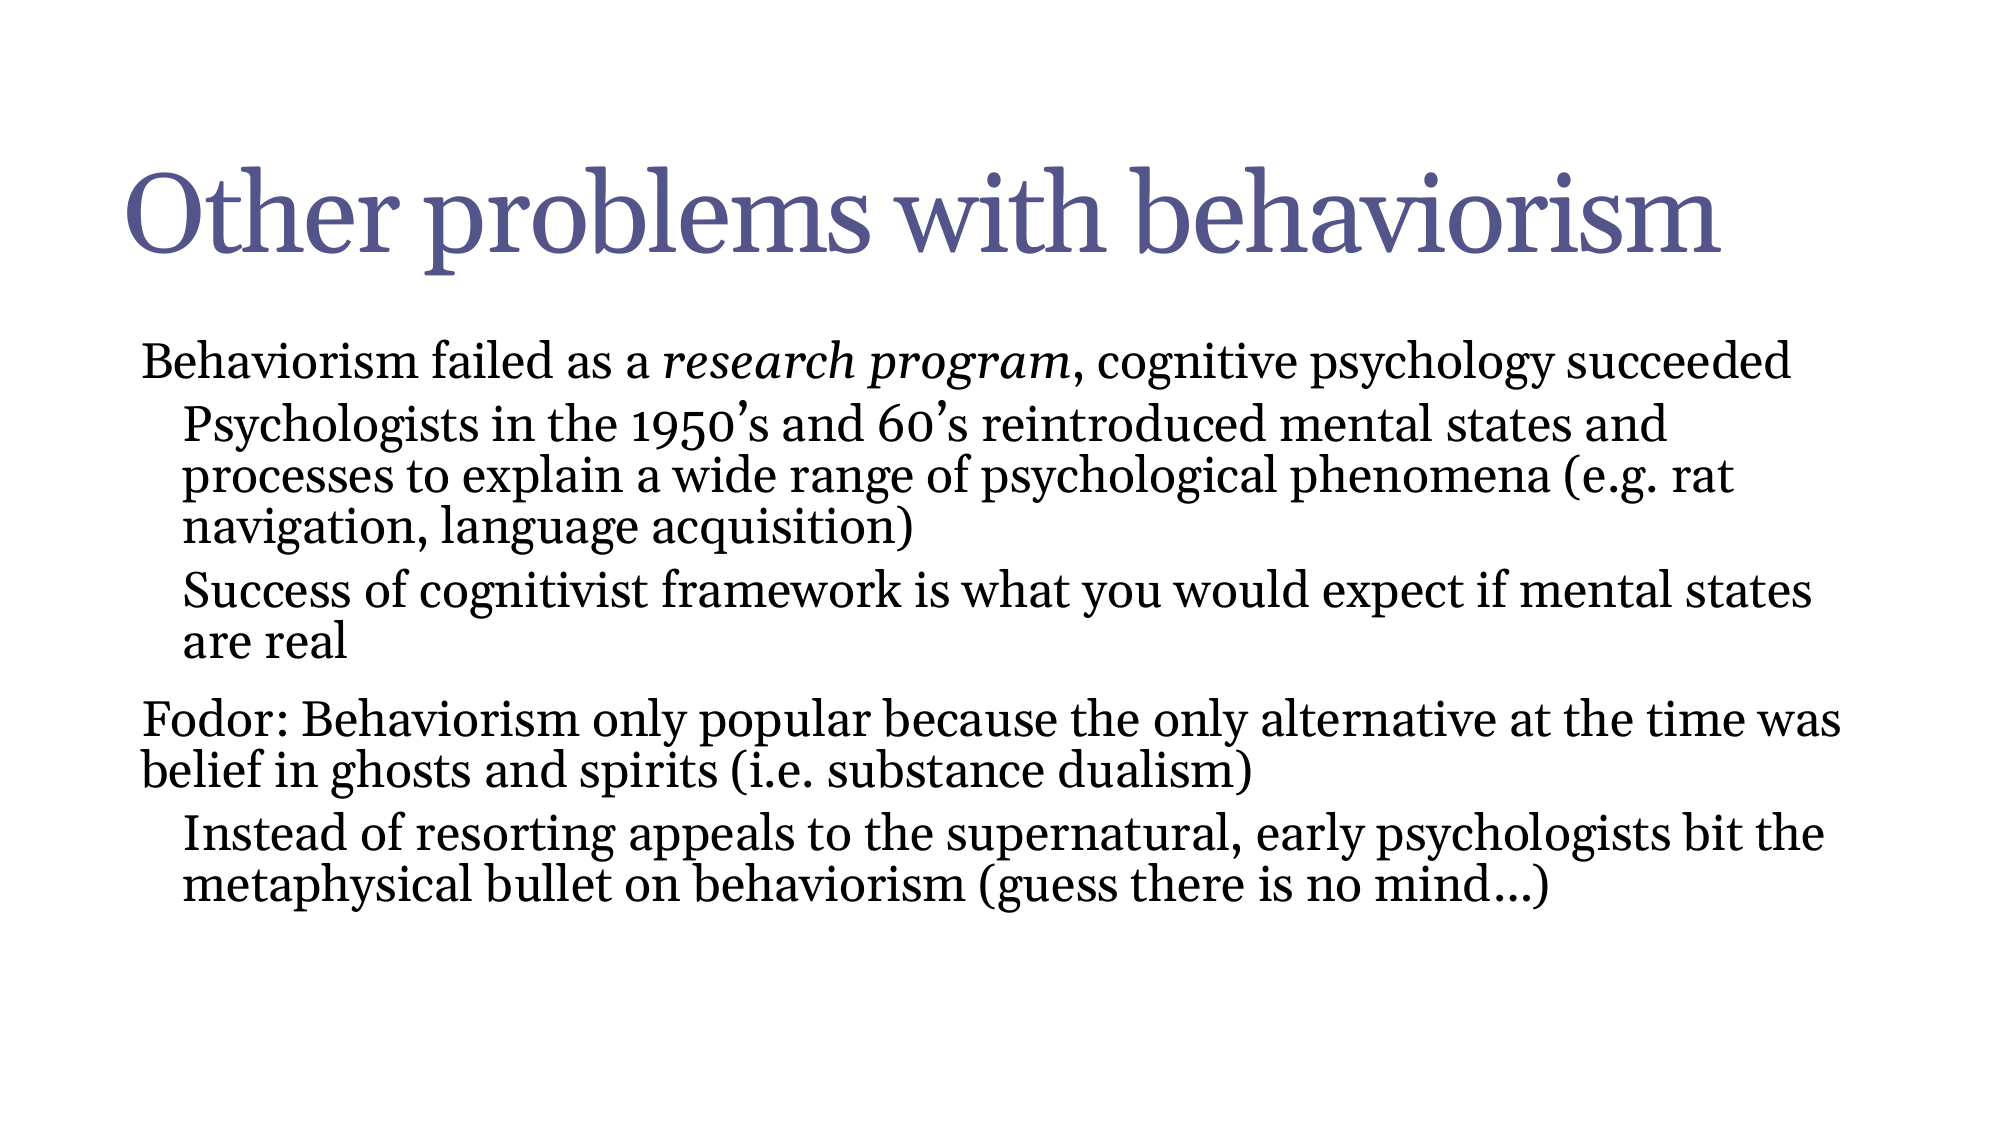

# Other problems with behaviorism
Behaviorism failed as a research program, cognitive psychology succeeded
Psychologists in the 1950’s and 60’s reintroduced mental states and processes to explain a wide range of psychological phenomena (e.g. rat navigation, language acquisition)
Success of cognitivist framework is what you would expect if mental states are real
Fodor: Behaviorism only popular because the only alternative at the time was belief in ghosts and spirits (i.e. substance dualism)
Instead of resorting appeals to the supernatural, early psychologists bit the metaphysical bullet on behaviorism (guess there is no mind…)